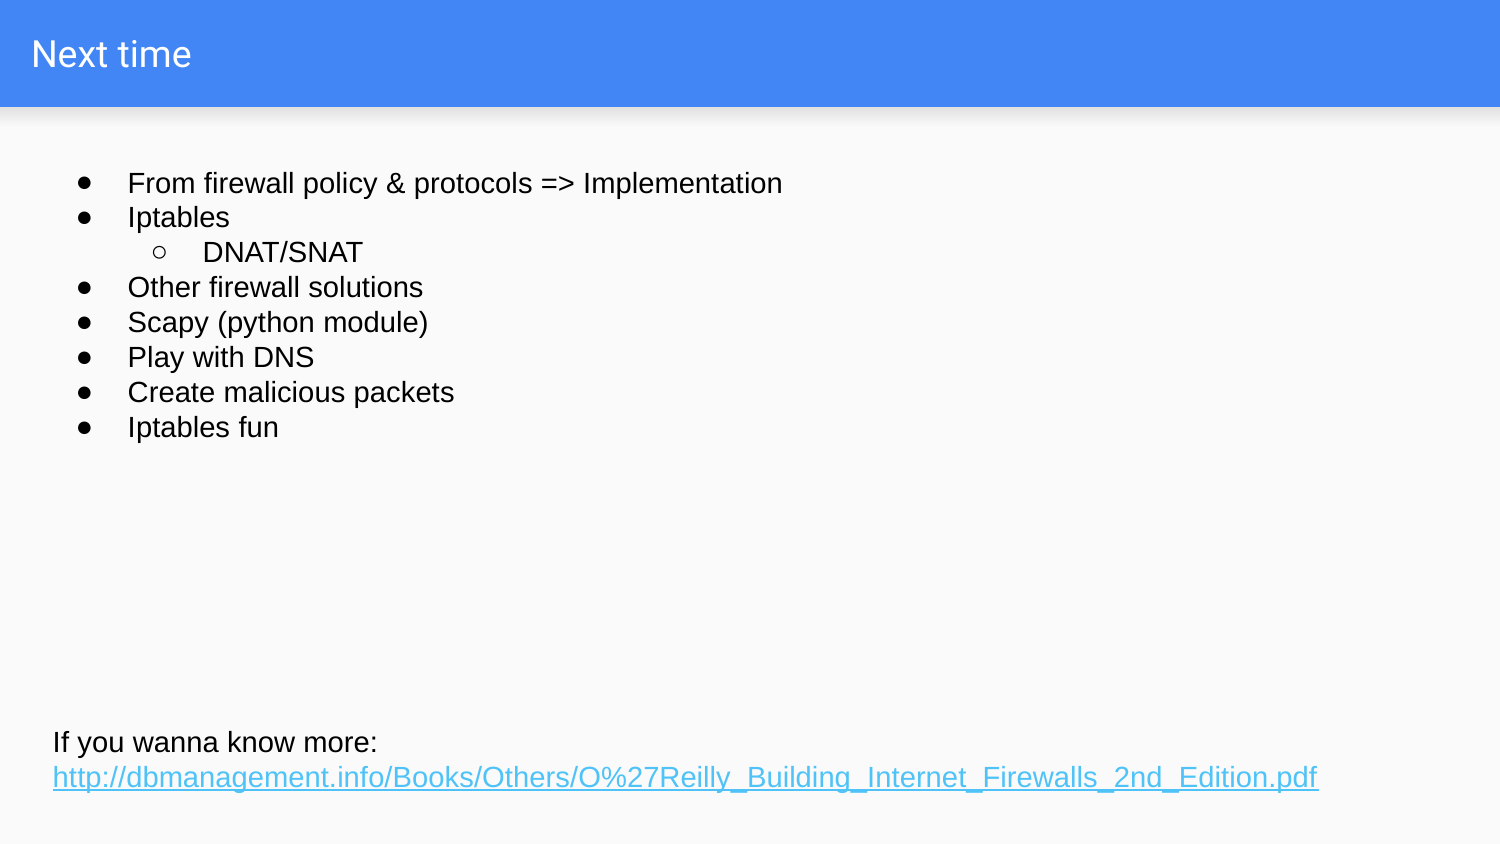

# Next time
From firewall policy & protocols => Implementation
Iptables
DNAT/SNAT
Other firewall solutions
Scapy (python module)
Play with DNS
Create malicious packets
Iptables fun

If you wanna know more:
http://dbmanagement.info/Books/Others/O%27Reilly_Building_Internet_Firewalls_2nd_Edition.pdf